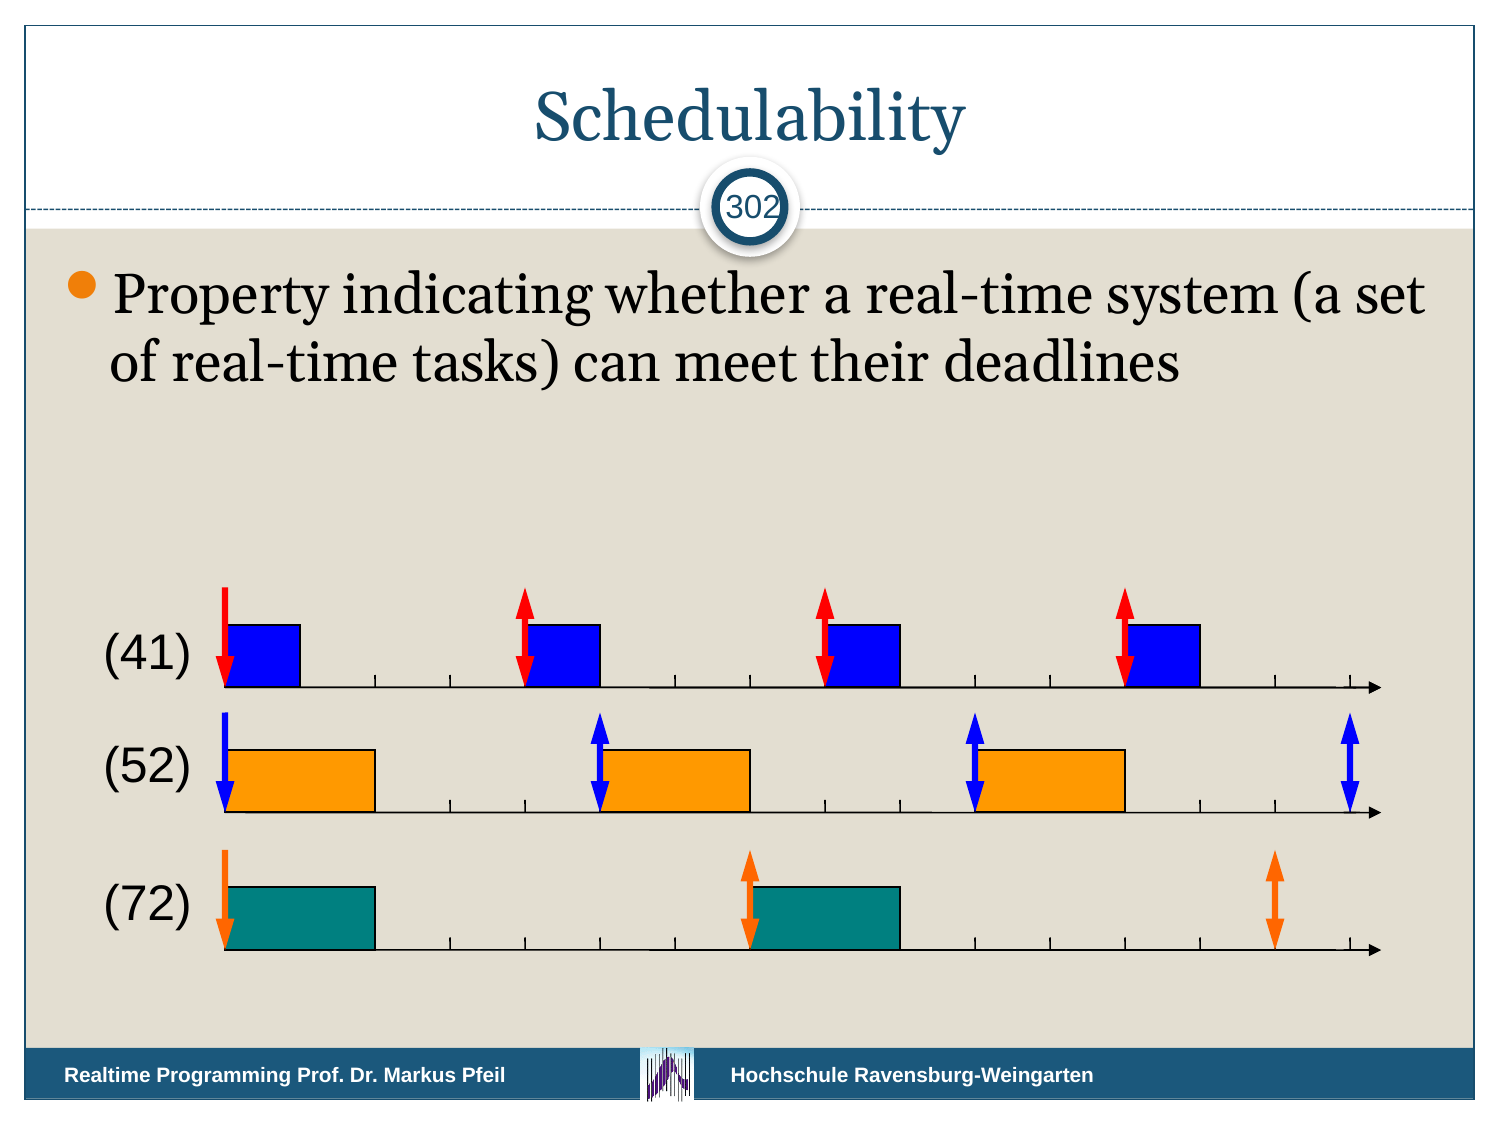

# Schedulability
302
Property indicating whether a real-time system (a set of real-time tasks) can meet their deadlines

(41)

(52)

(72)

Realtime Programming Prof. Dr. Markus Pfeil